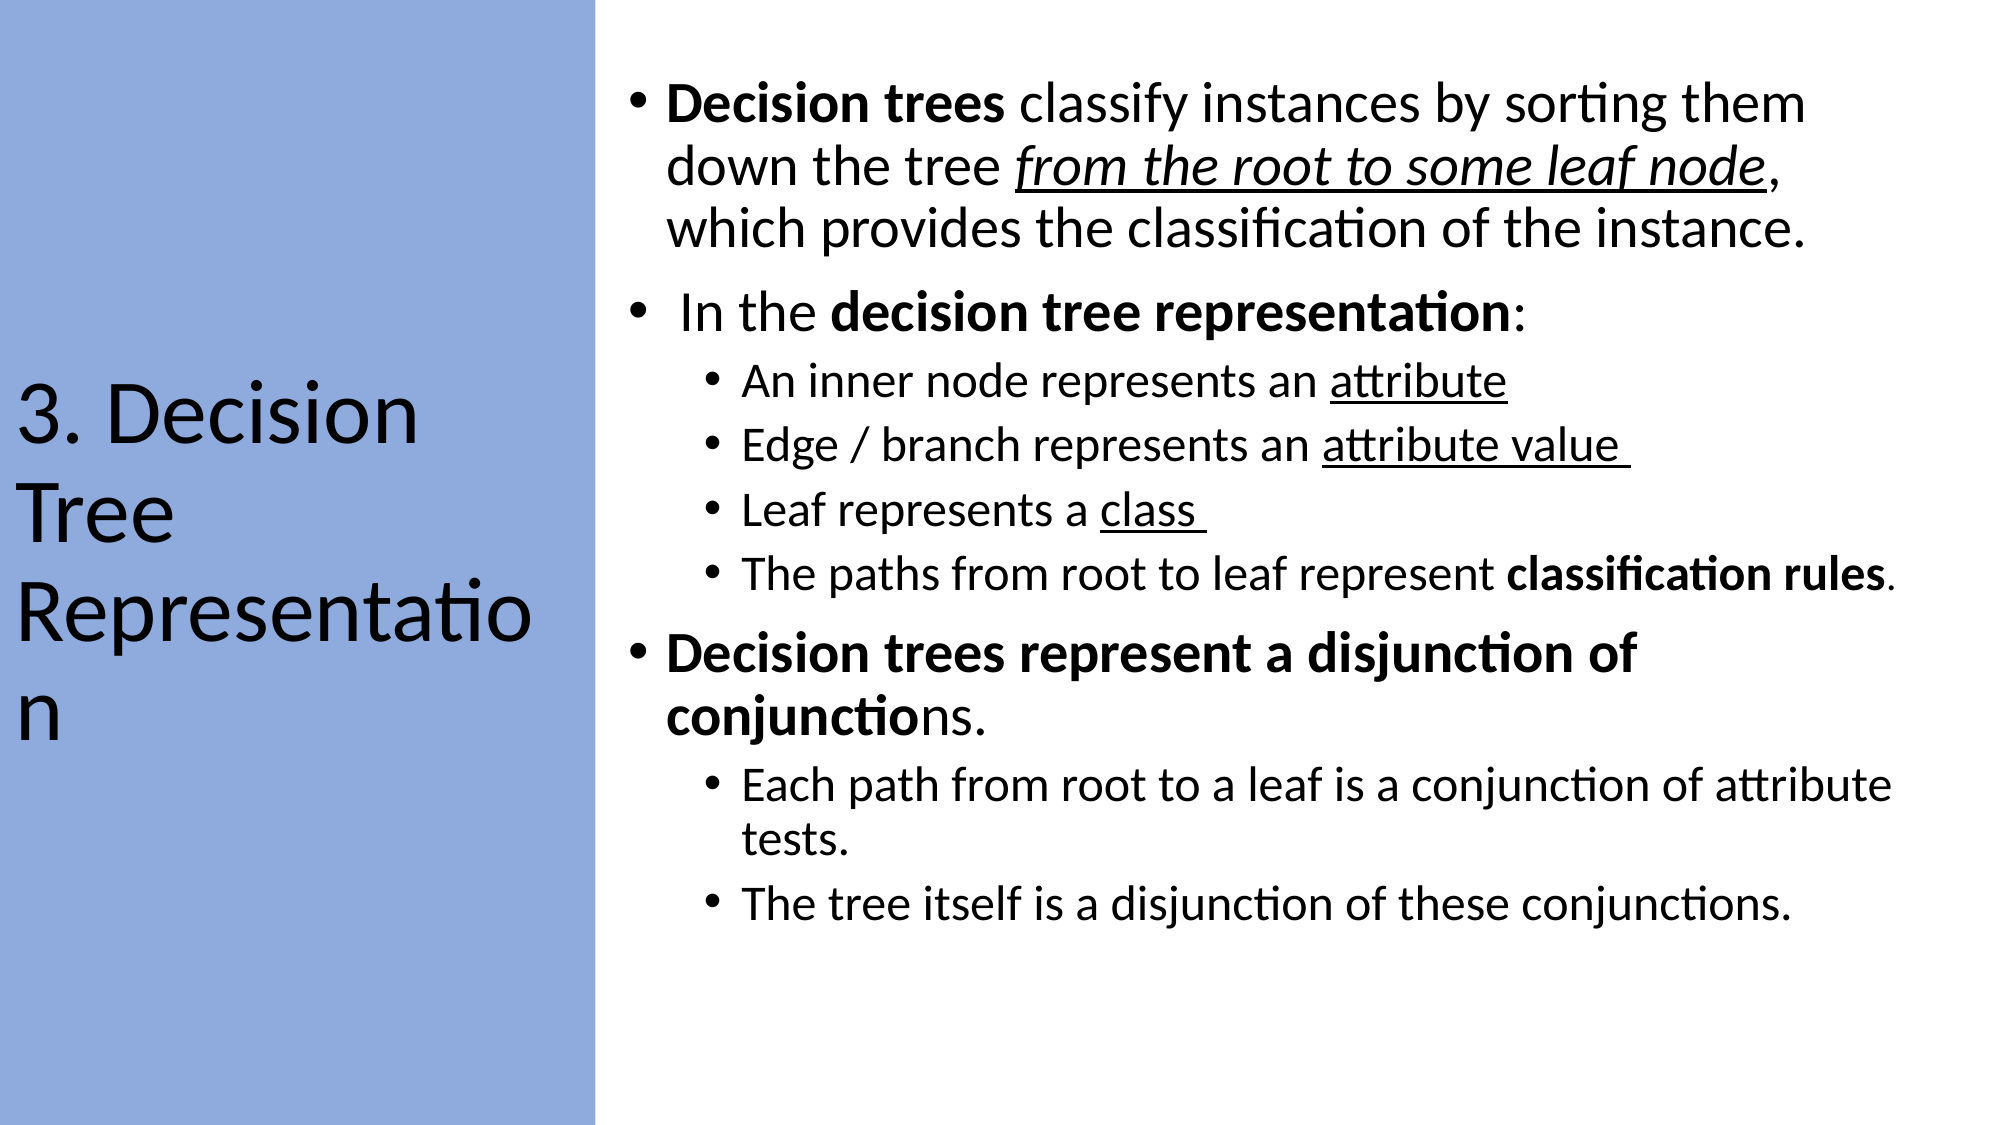

# 3. Decision Tree Representation
Decision trees classify instances by sorting them down the tree from the root to some leaf node, which provides the classiﬁcation of the instance.
 In the decision tree representation:
An inner node represents an attribute
Edge / branch represents an attribute value
Leaf represents a class
The paths from root to leaf represent classification rules.
Decision trees represent a disjunction of conjunctions.
Each path from root to a leaf is a conjunction of attribute tests.
The tree itself is a disjunction of these conjunctions.